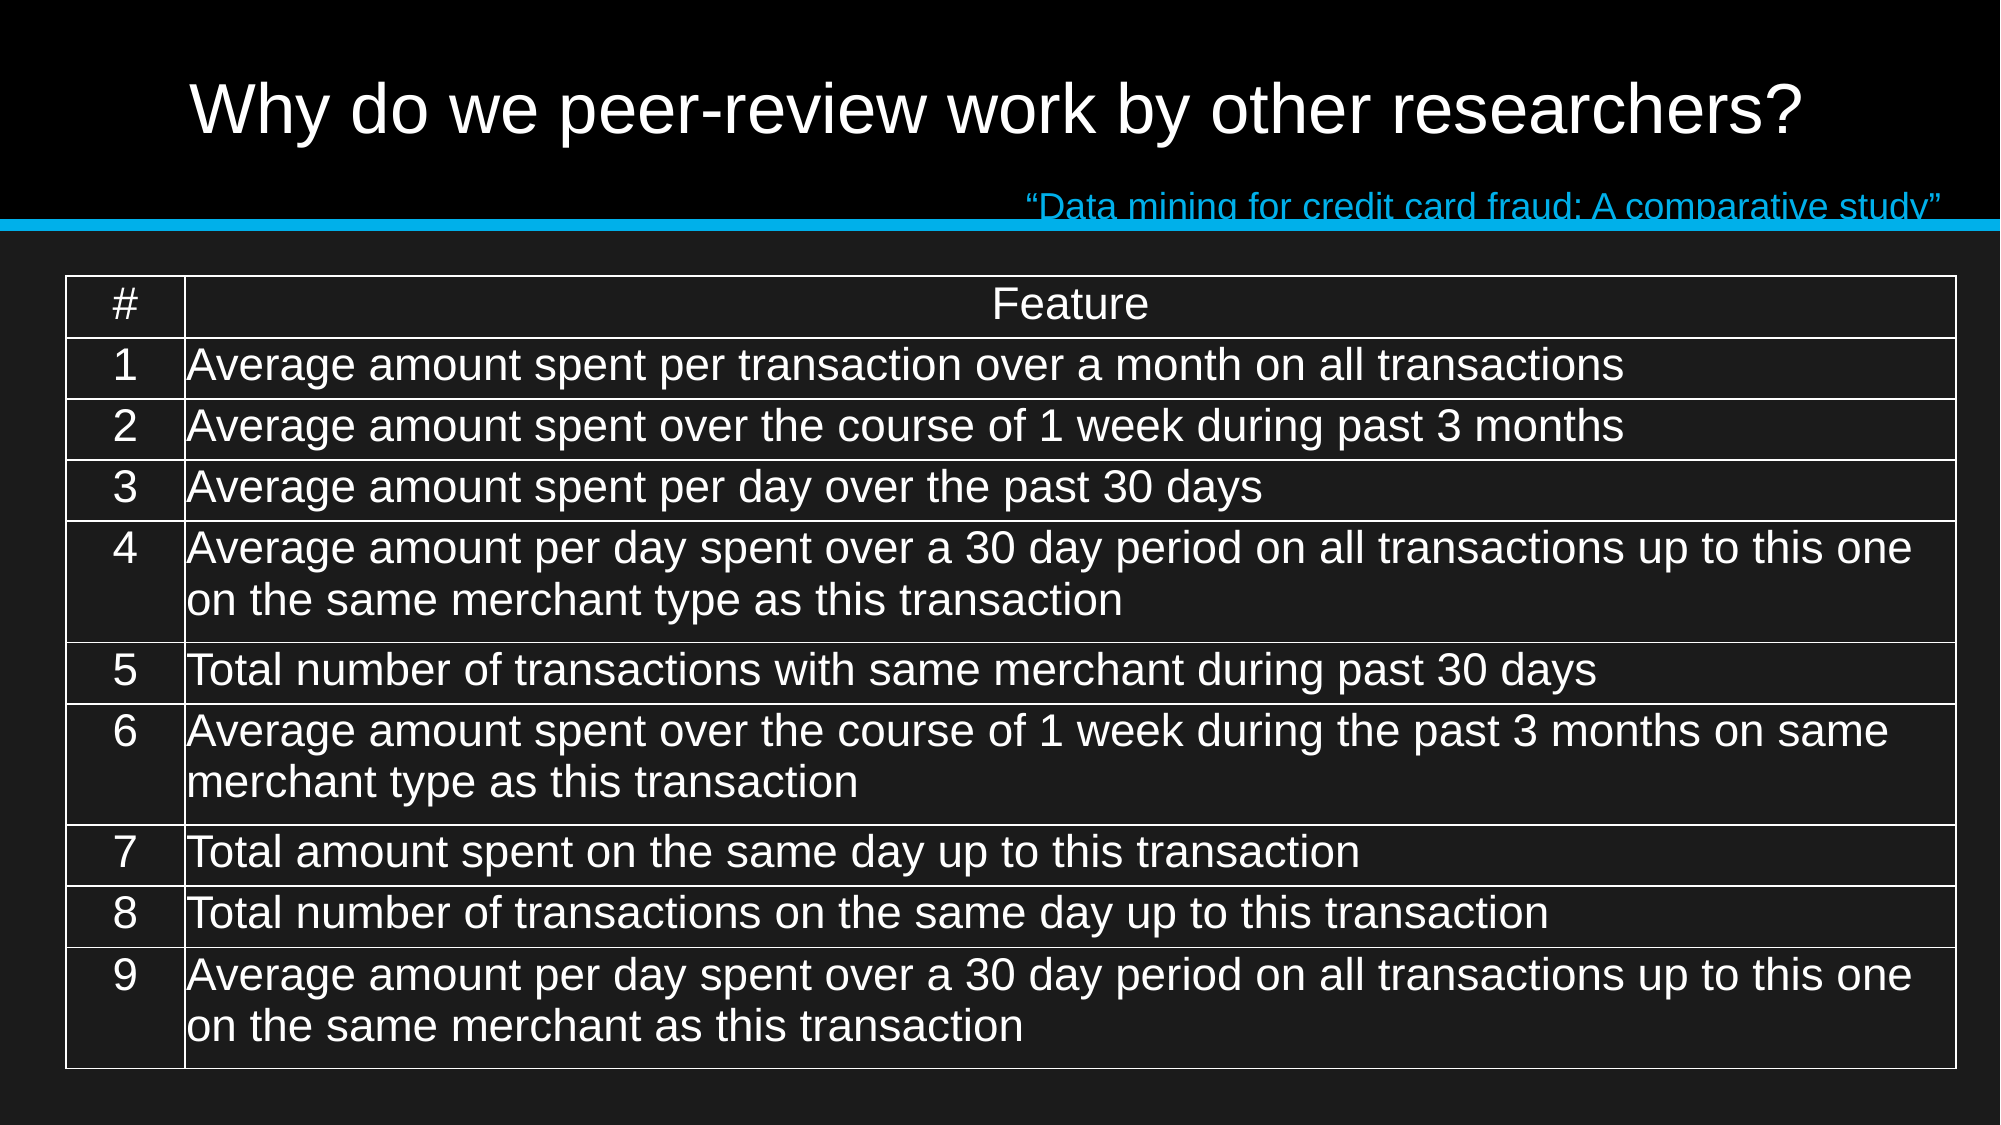

# Why do we peer-review work by other researchers?
“Data mining for credit card fraud: A comparative study”
| # | Feature |
| --- | --- |
| 1 | Average amount spent per transaction over a month on all transactions |
| 2 | Average amount spent over the course of 1 week during past 3 months |
| 3 | Average amount spent per day over the past 30 days |
| 4 | Average amount per day spent over a 30 day period on all transactions up to this one on the same merchant type as this transaction |
| 5 | Total number of transactions with same merchant during past 30 days |
| 6 | Average amount spent over the course of 1 week during the past 3 months on same merchant type as this transaction |
| 7 | Total amount spent on the same day up to this transaction |
| 8 | Total number of transactions on the same day up to this transaction |
| 9 | Average amount per day spent over a 30 day period on all transactions up to this one on the same merchant as this transaction |